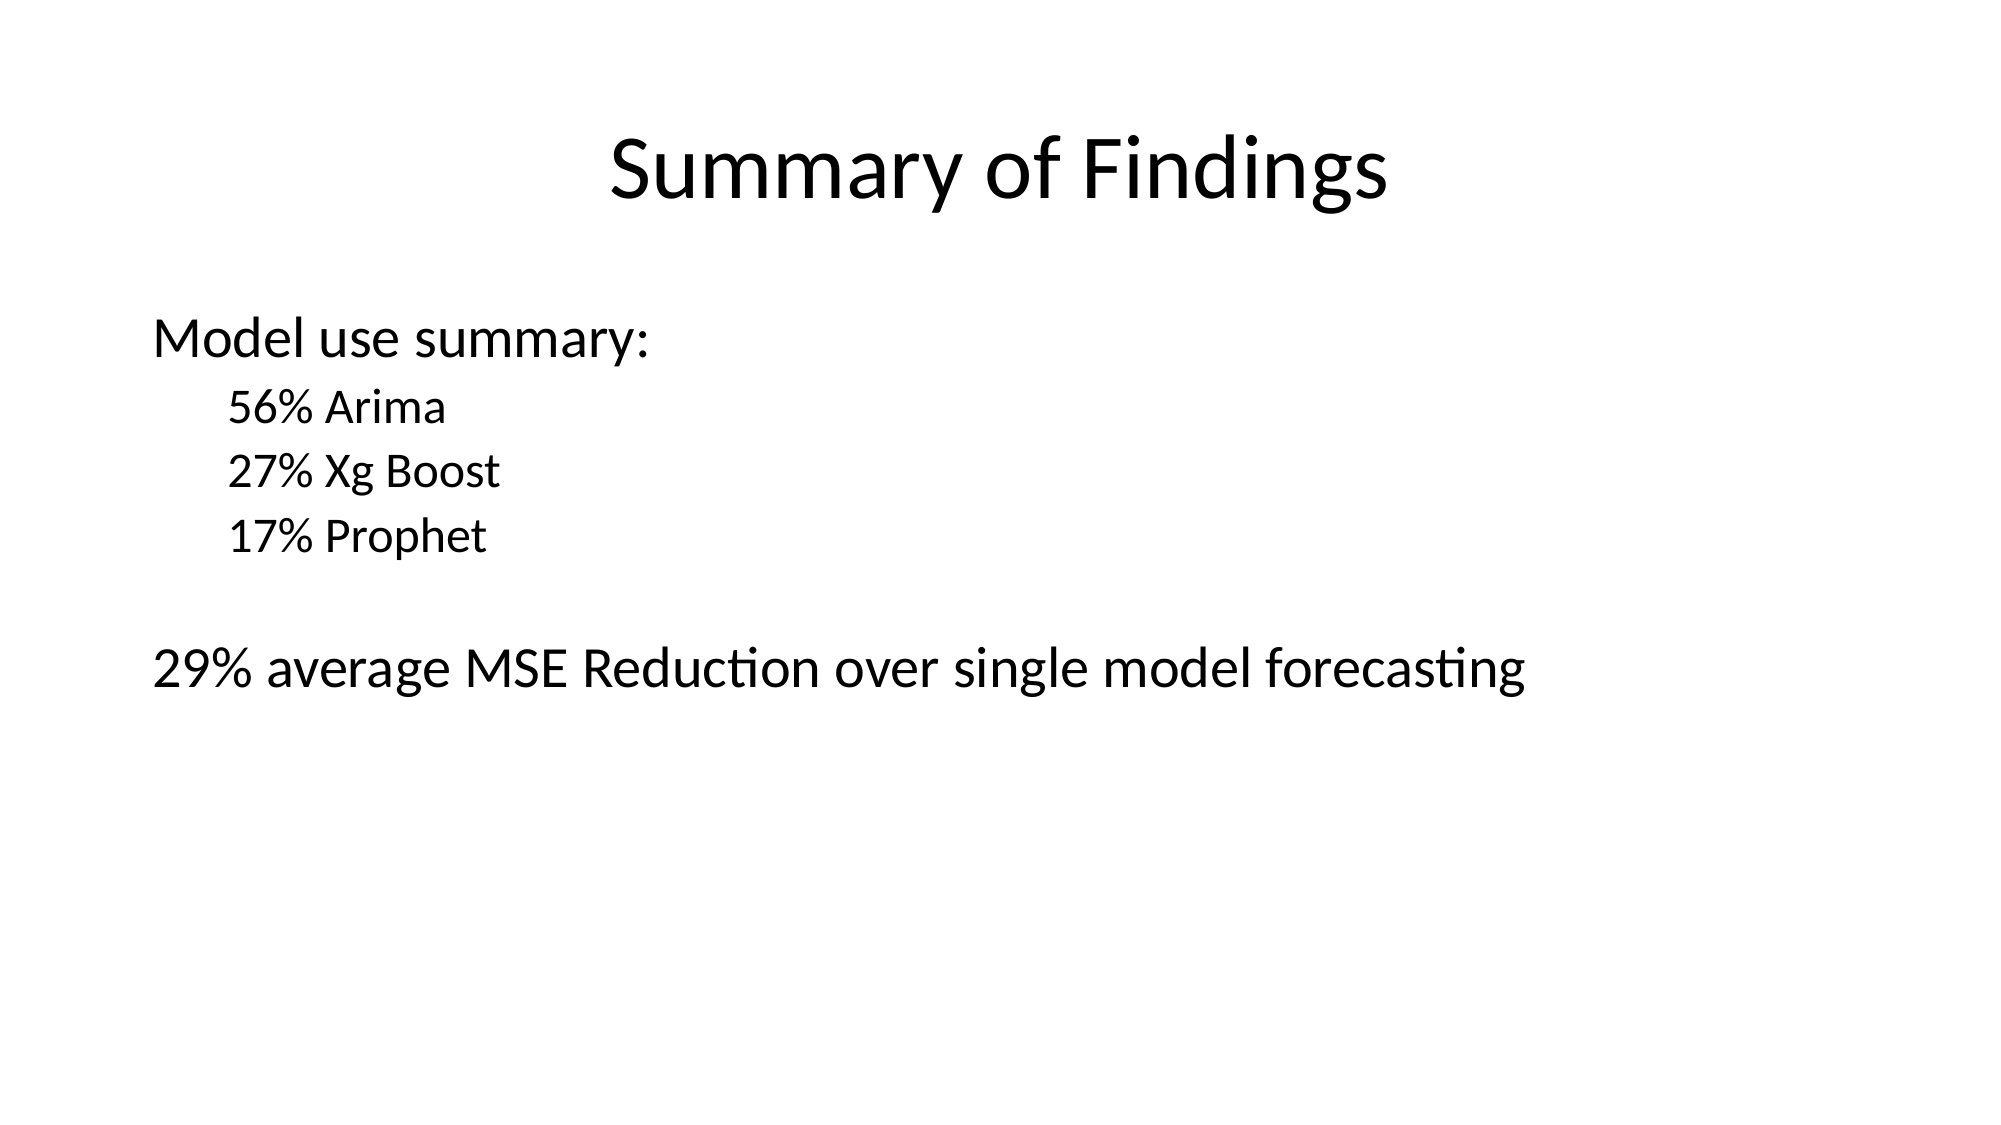

# Summary of Findings
Model use summary:
56% Arima
27% Xg Boost
17% Prophet

29% average MSE Reduction over single model forecasting